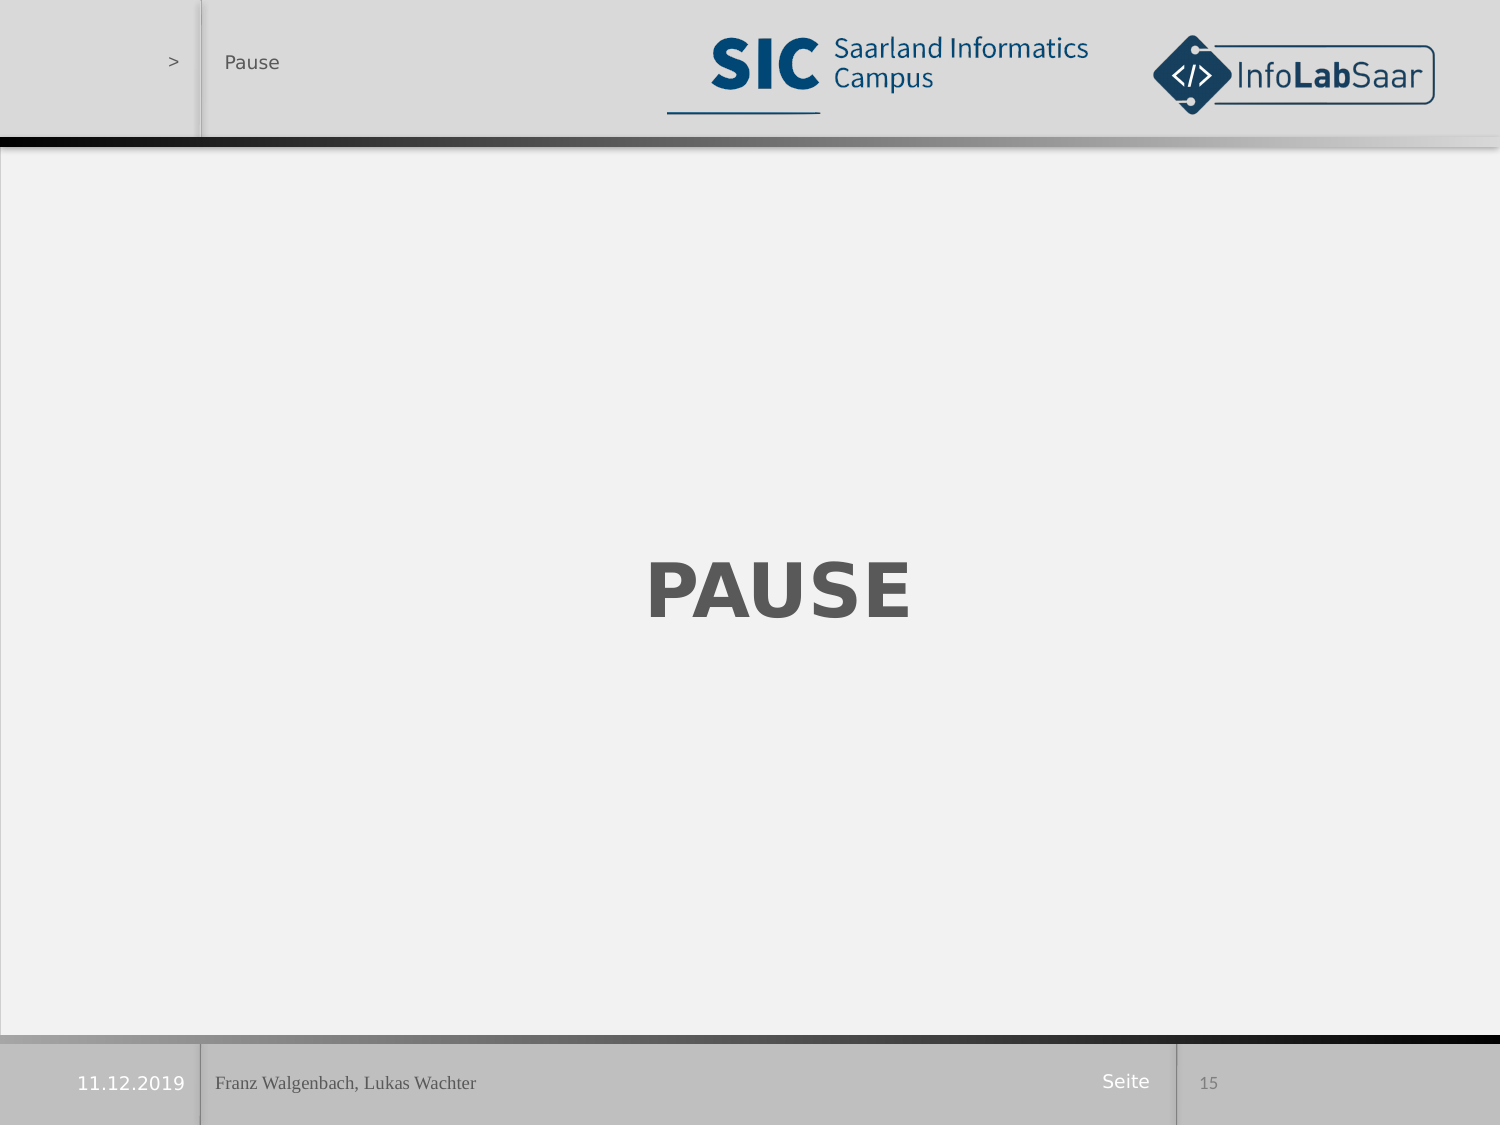

Pause
PAUSE
Franz Walgenbach, Lukas Wachter
15
11.12.2019